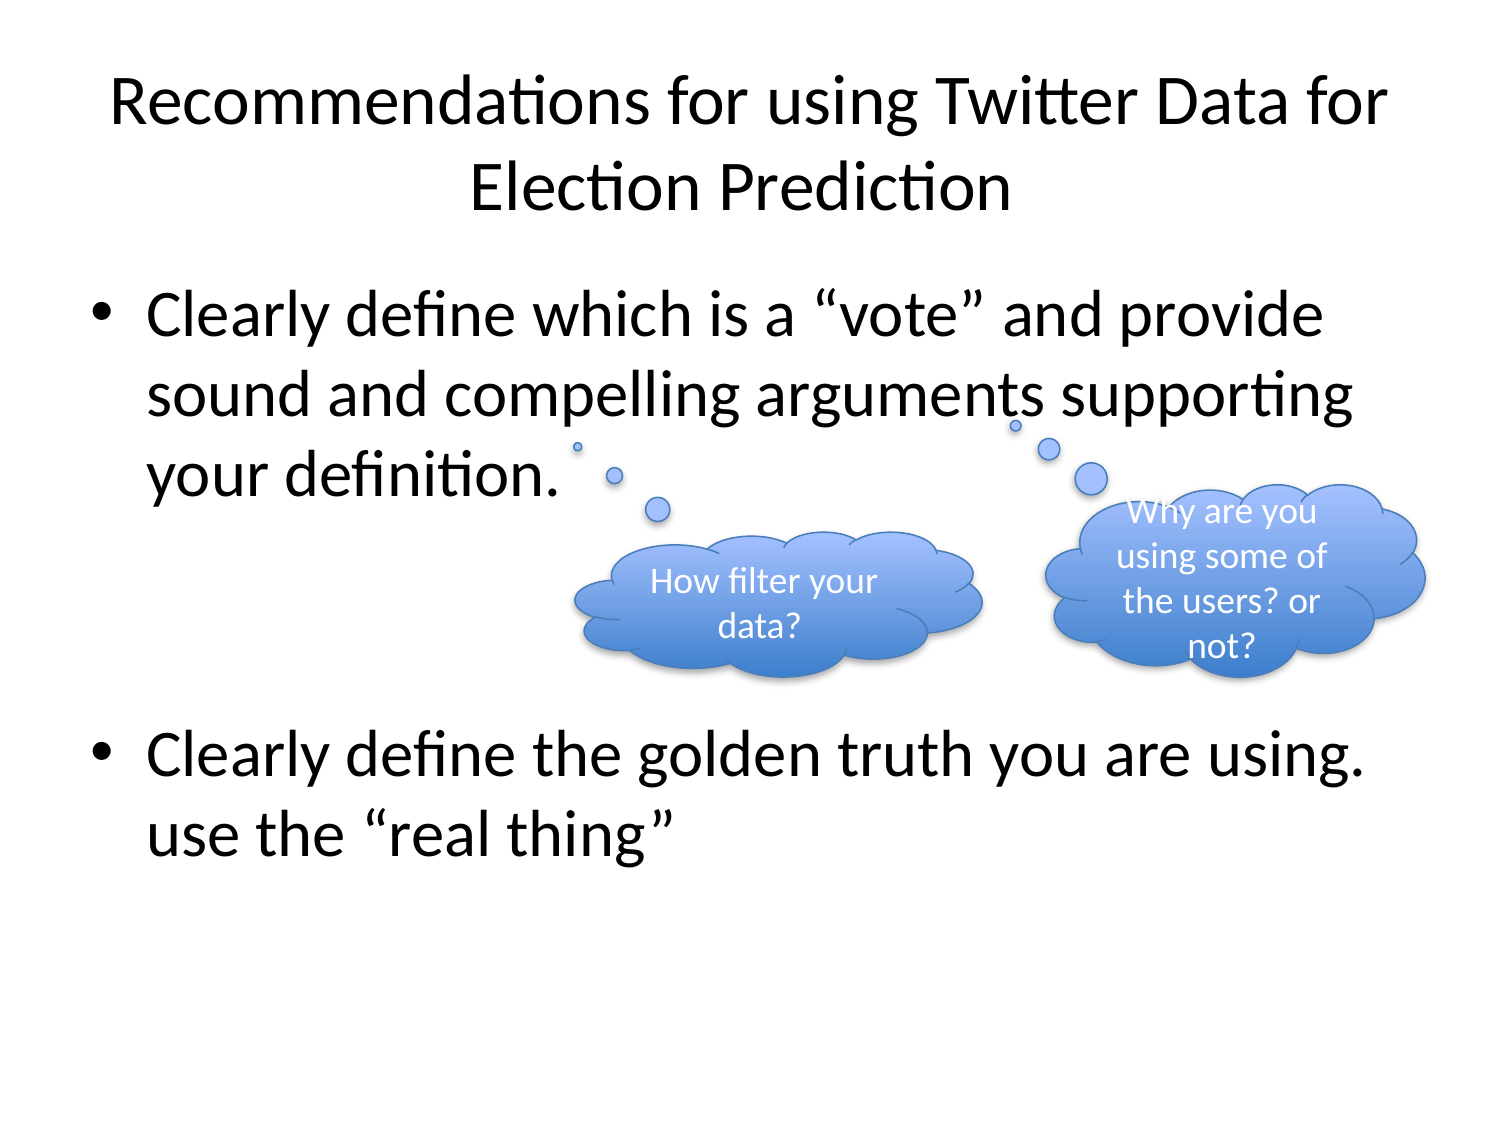

# Recommendations for using Twitter Data for Election Prediction
Clearly define which is a “vote” and provide sound and compelling arguments supporting your definition.

Clearly define the golden truth you are using. use the “real thing”

Why are you using some of the users? or not?
How filter your data?